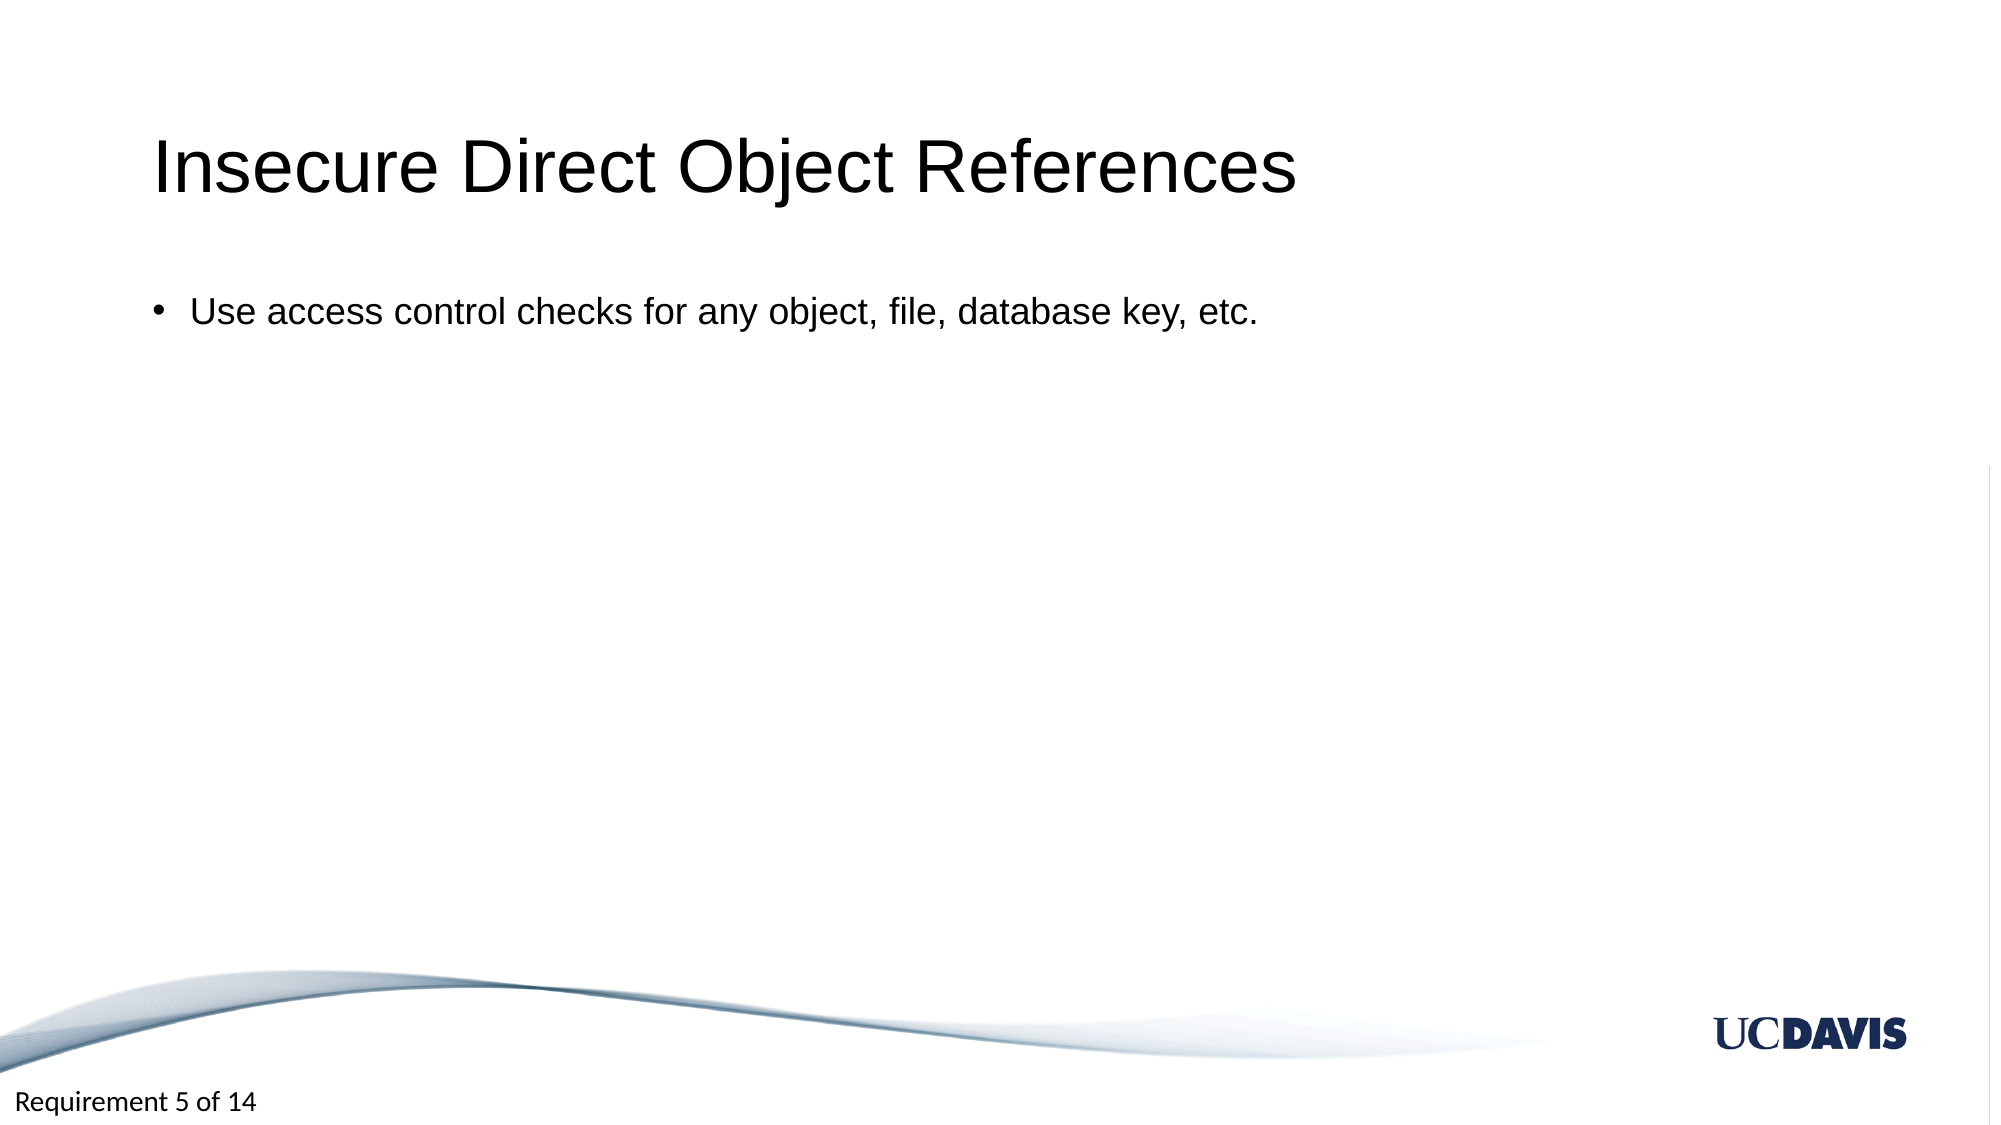

# Insecure Direct Object References
Use access control checks for any object, file, database key, etc.
Requirement 5 of 14